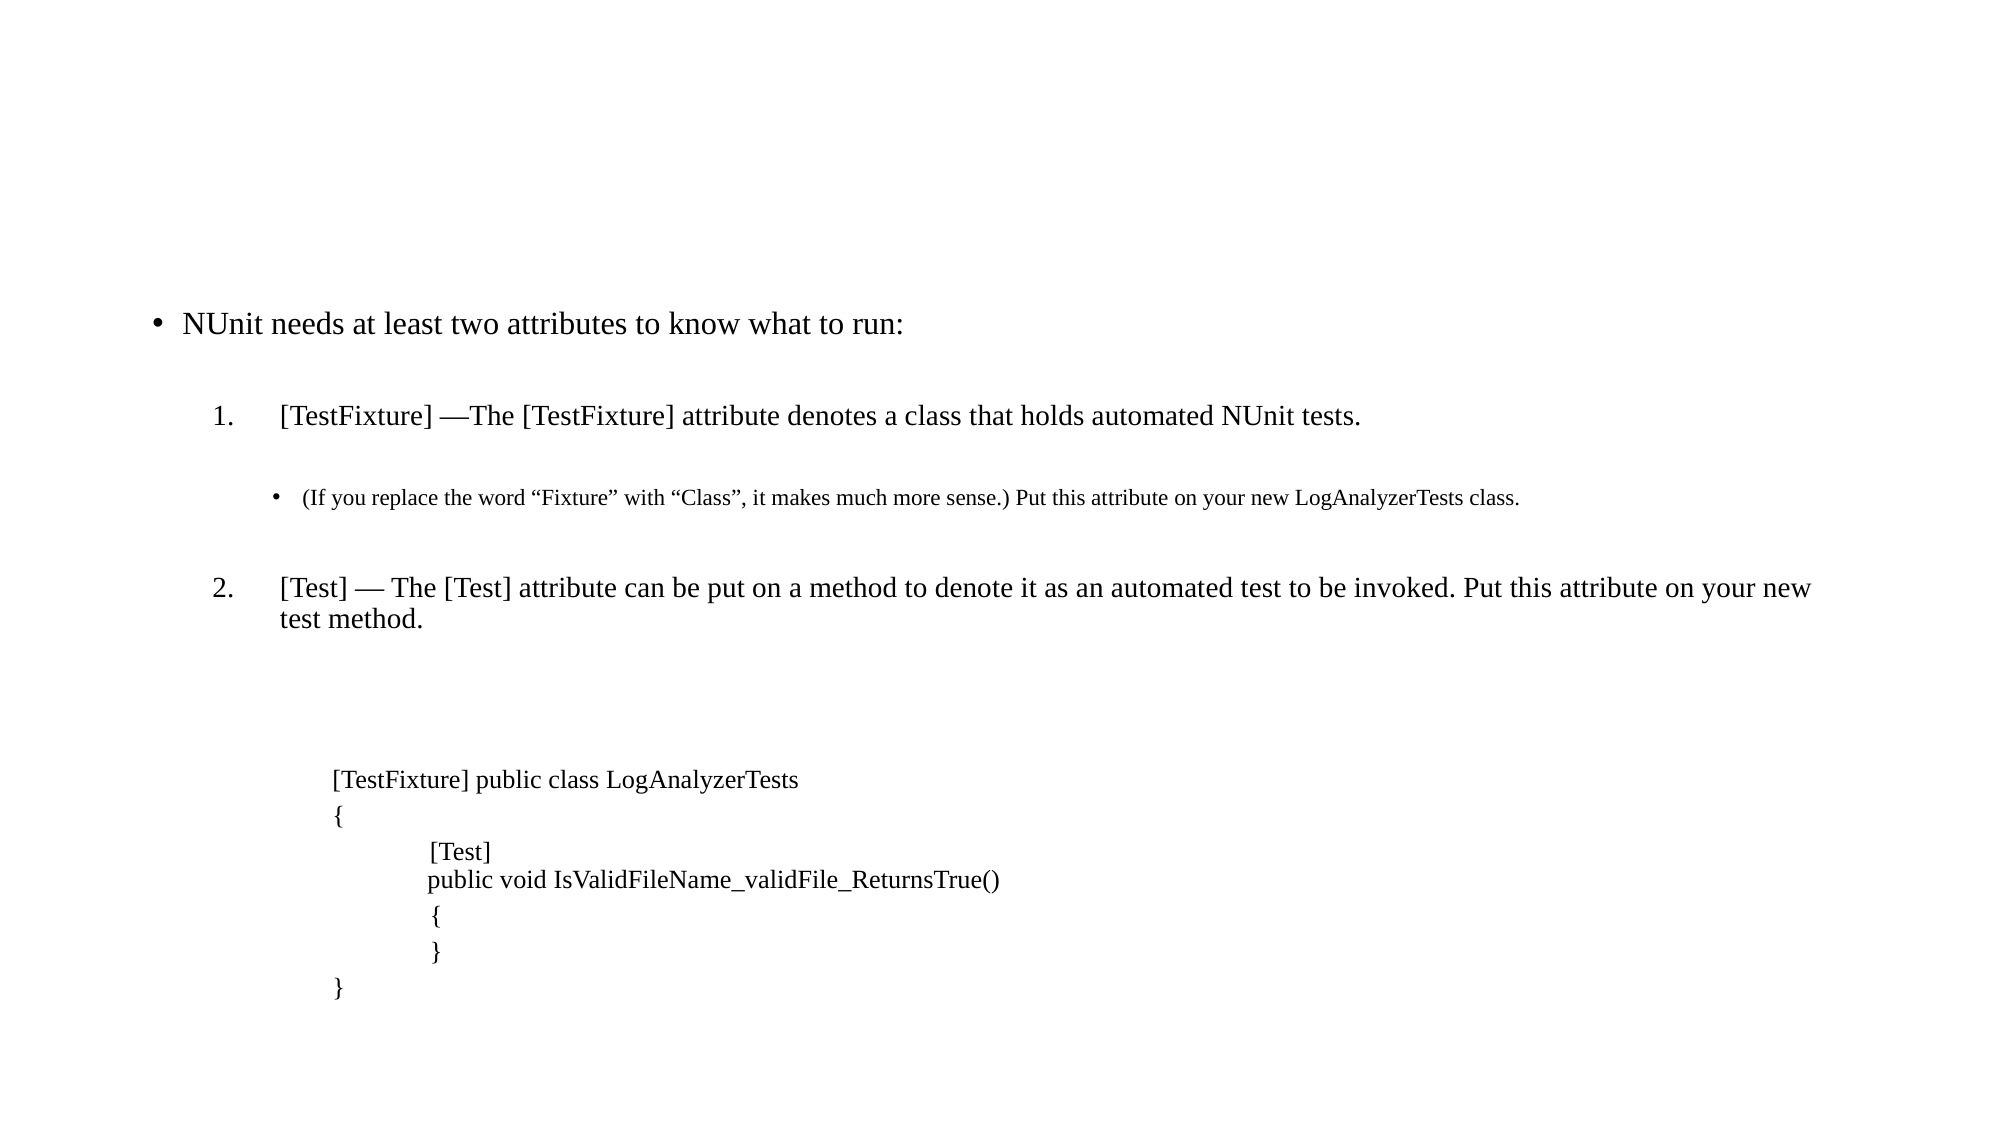

#
NUnit needs at least two attributes to know what to run:

[TestFixture] —The [TestFixture] attribute denotes a class that holds automated NUnit tests.

(If you replace the word “Fixture” with “Class”, it makes much more sense.) Put this attribute on your new LogAnalyzerTests class.

[Test] — The [Test] attribute can be put on a method to denote it as an automated test to be invoked. Put this attribute on your new test method.

[TestFixture] public class LogAnalyzerTests
{
               [Test]
          public void IsValidFileName_validFile_ReturnsTrue()
               {
               }
}